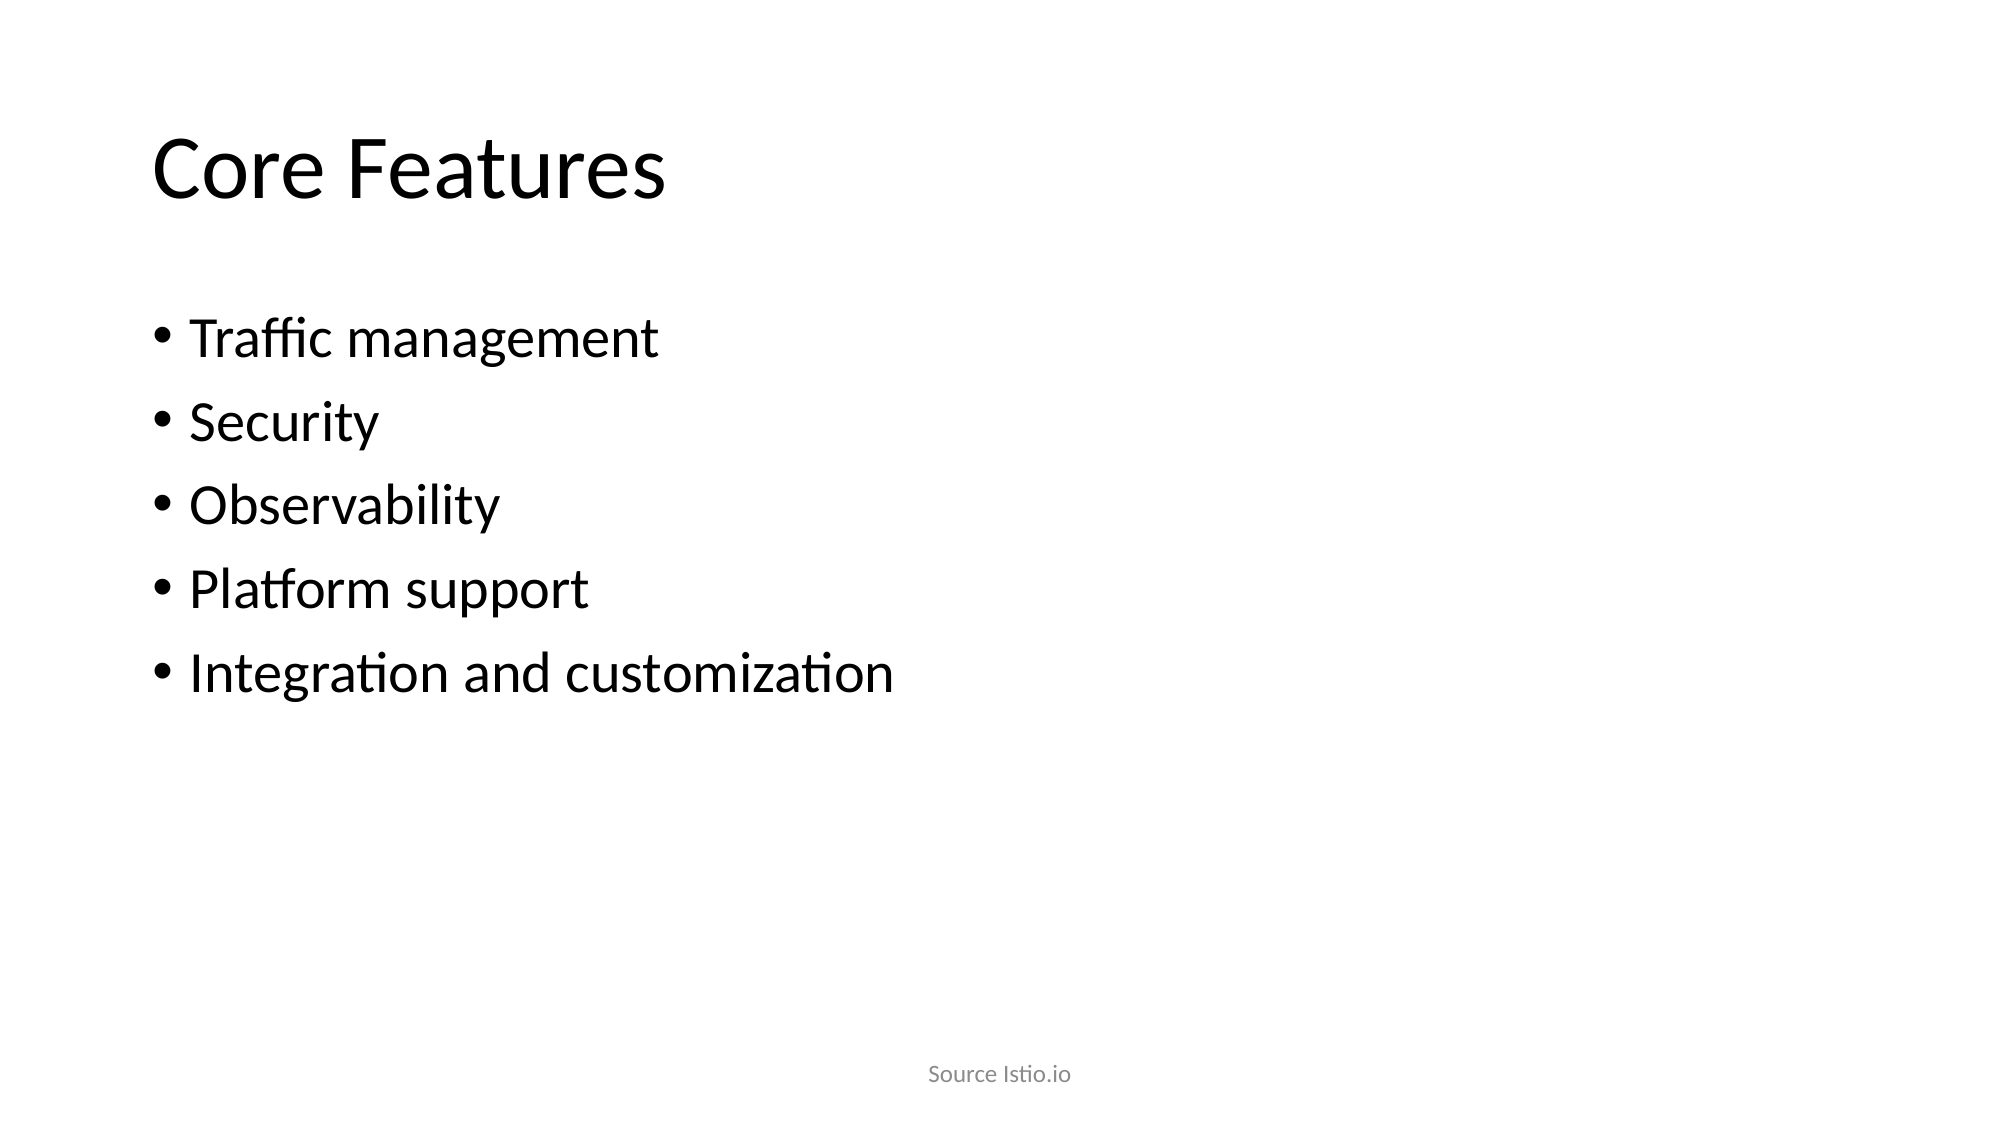

# Core Features
Traffic management
Security
Observability
Platform support
Integration and customization
Source Istio.io